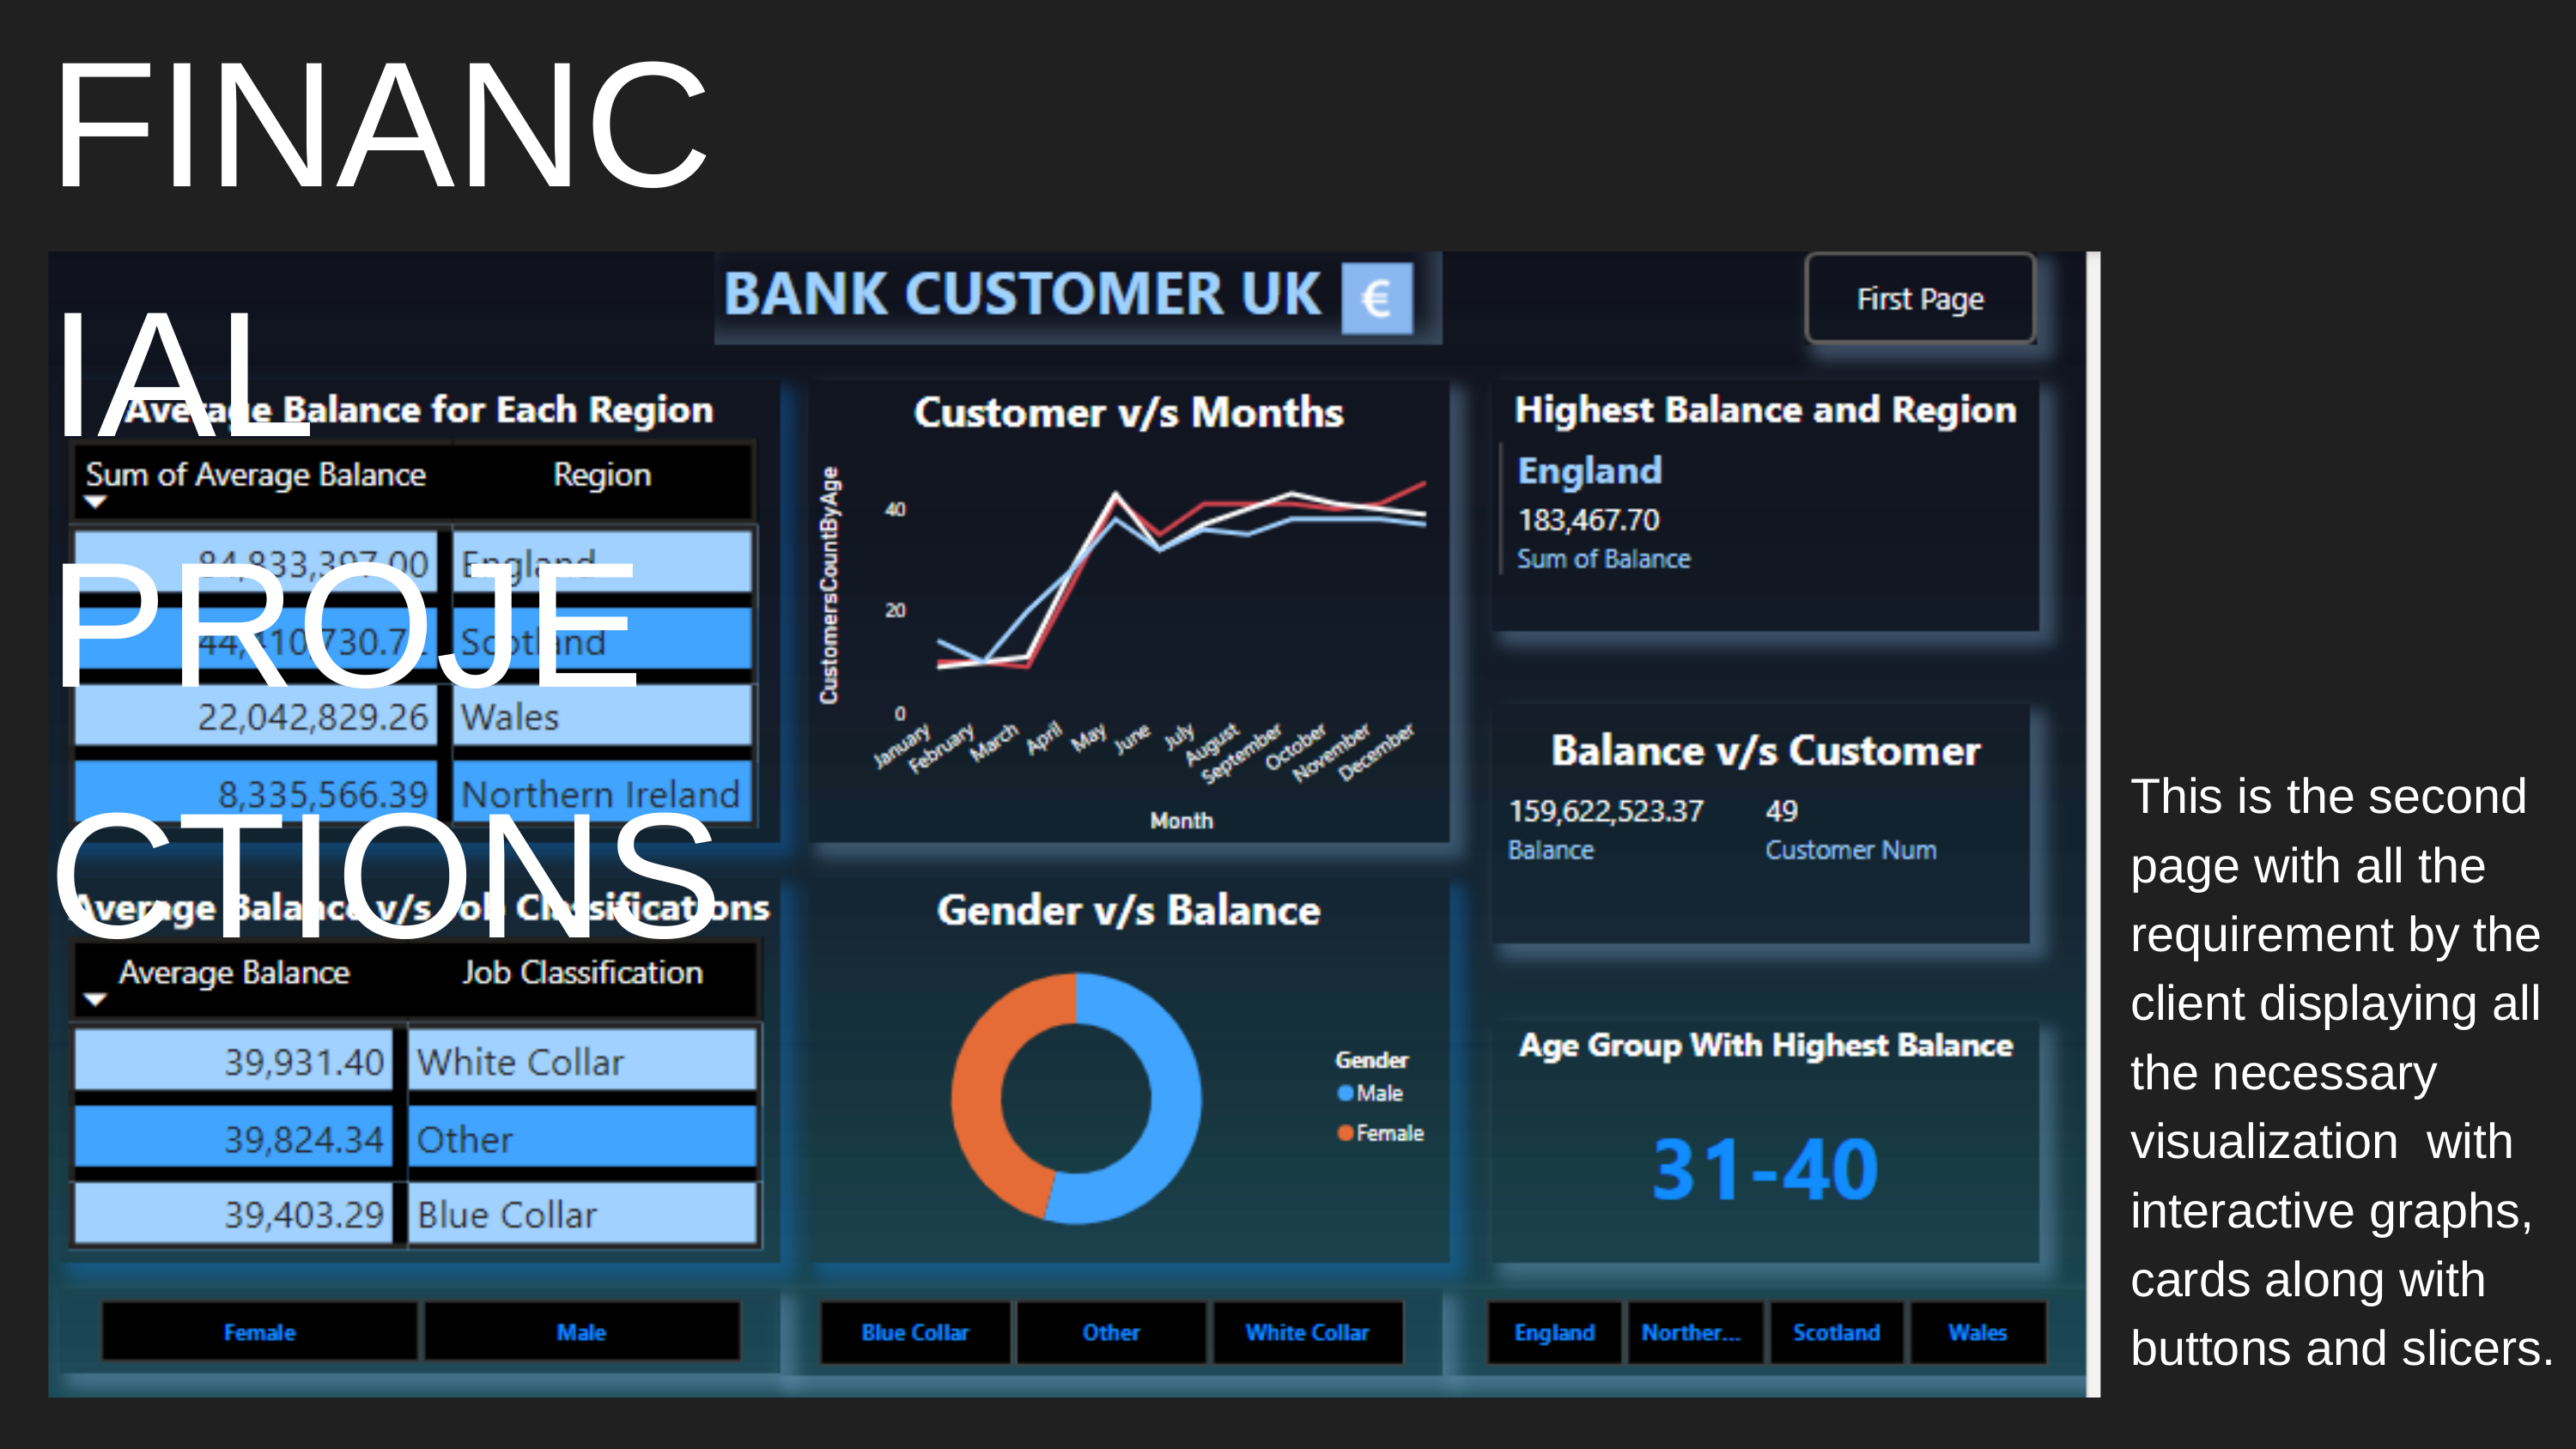

FINANCIAL PROJECTIONS

This is the second page with all the  requirement by the client displaying all the necessary visualization  with interactive graphs, cards along with buttons and slicers.